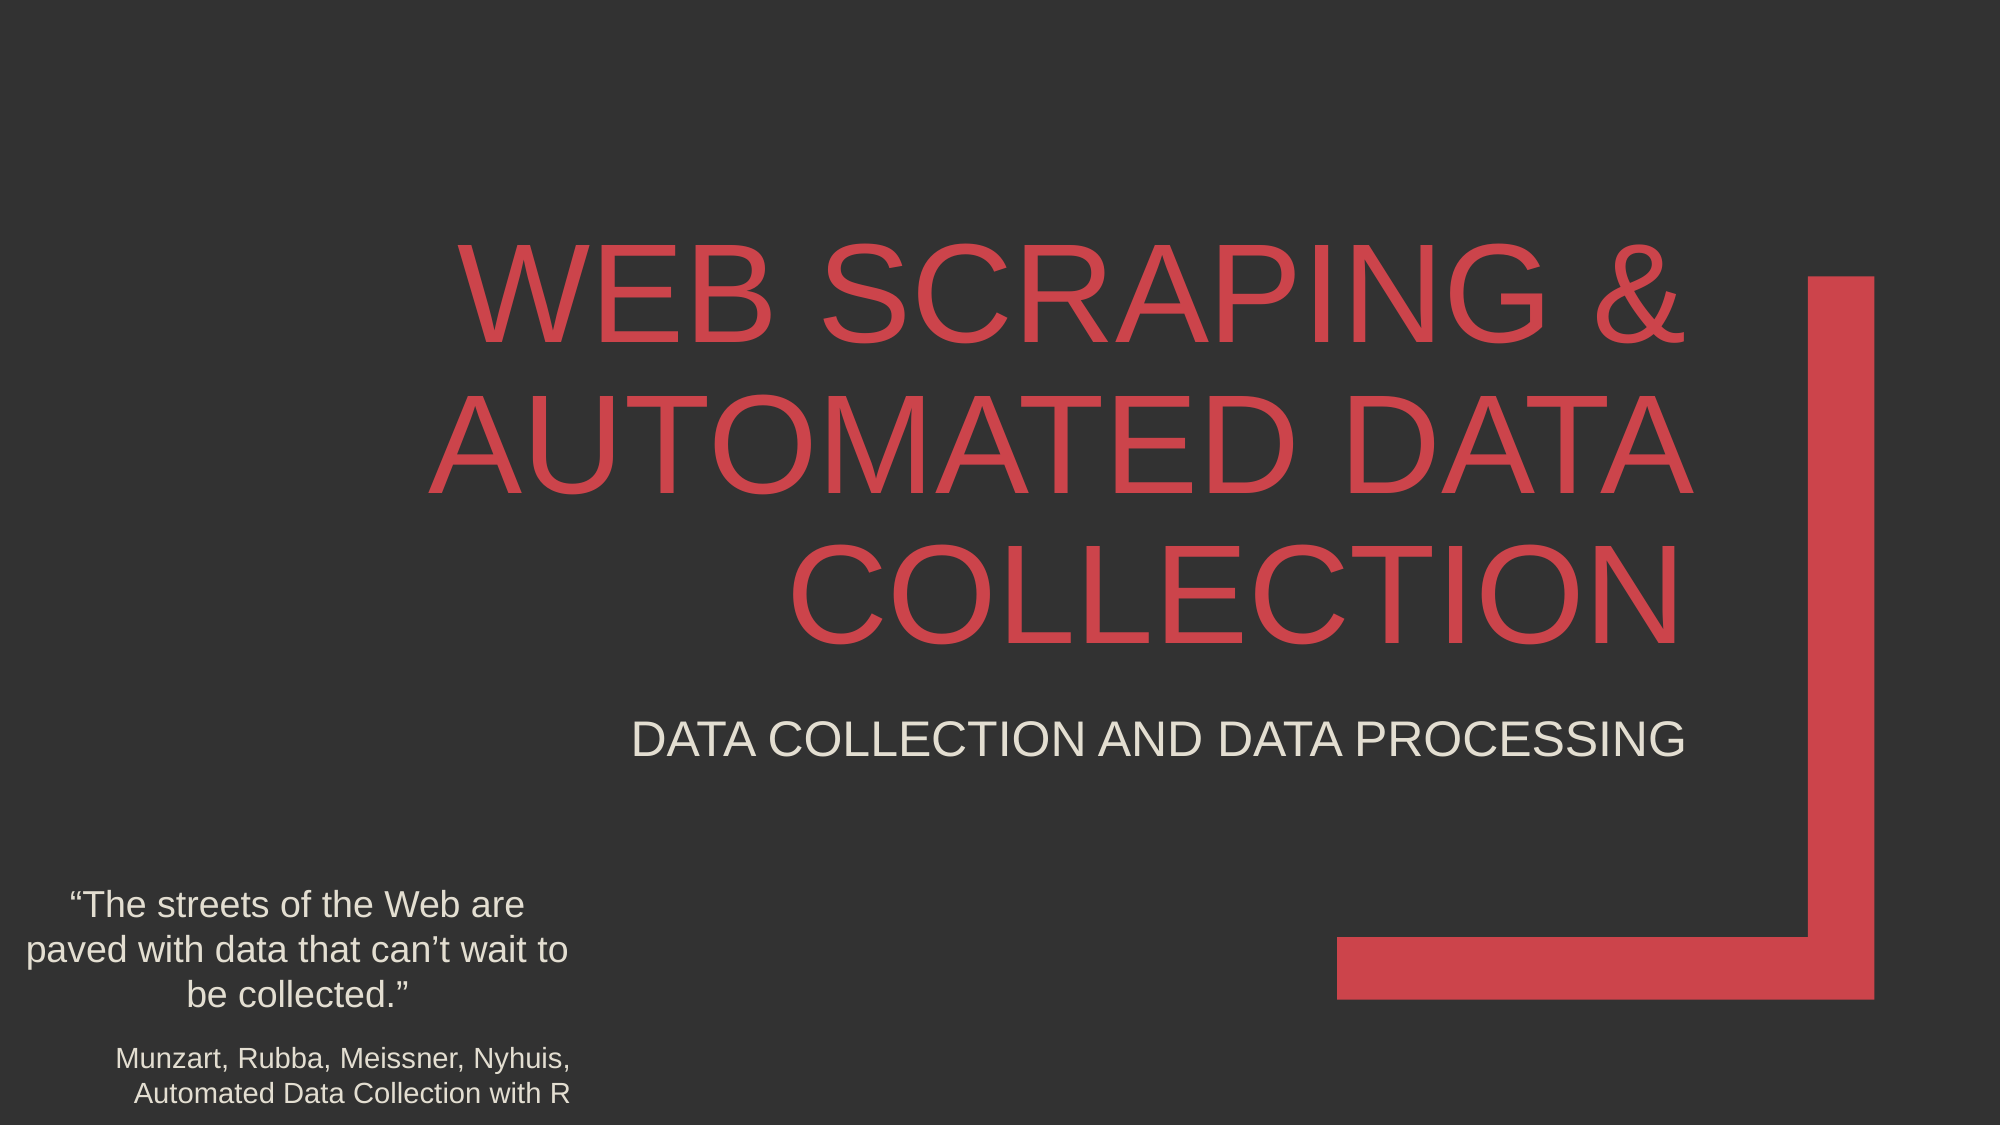

# WEB SCRAPING & AUTOMATED DATA COLLECTION
DATA COLLECTION AND DATA PROCESSING
“The streets of the Web are paved with data that can’t wait to be collected.”

Munzart, Rubba, Meissner, Nyhuis, Automated Data Collection with R